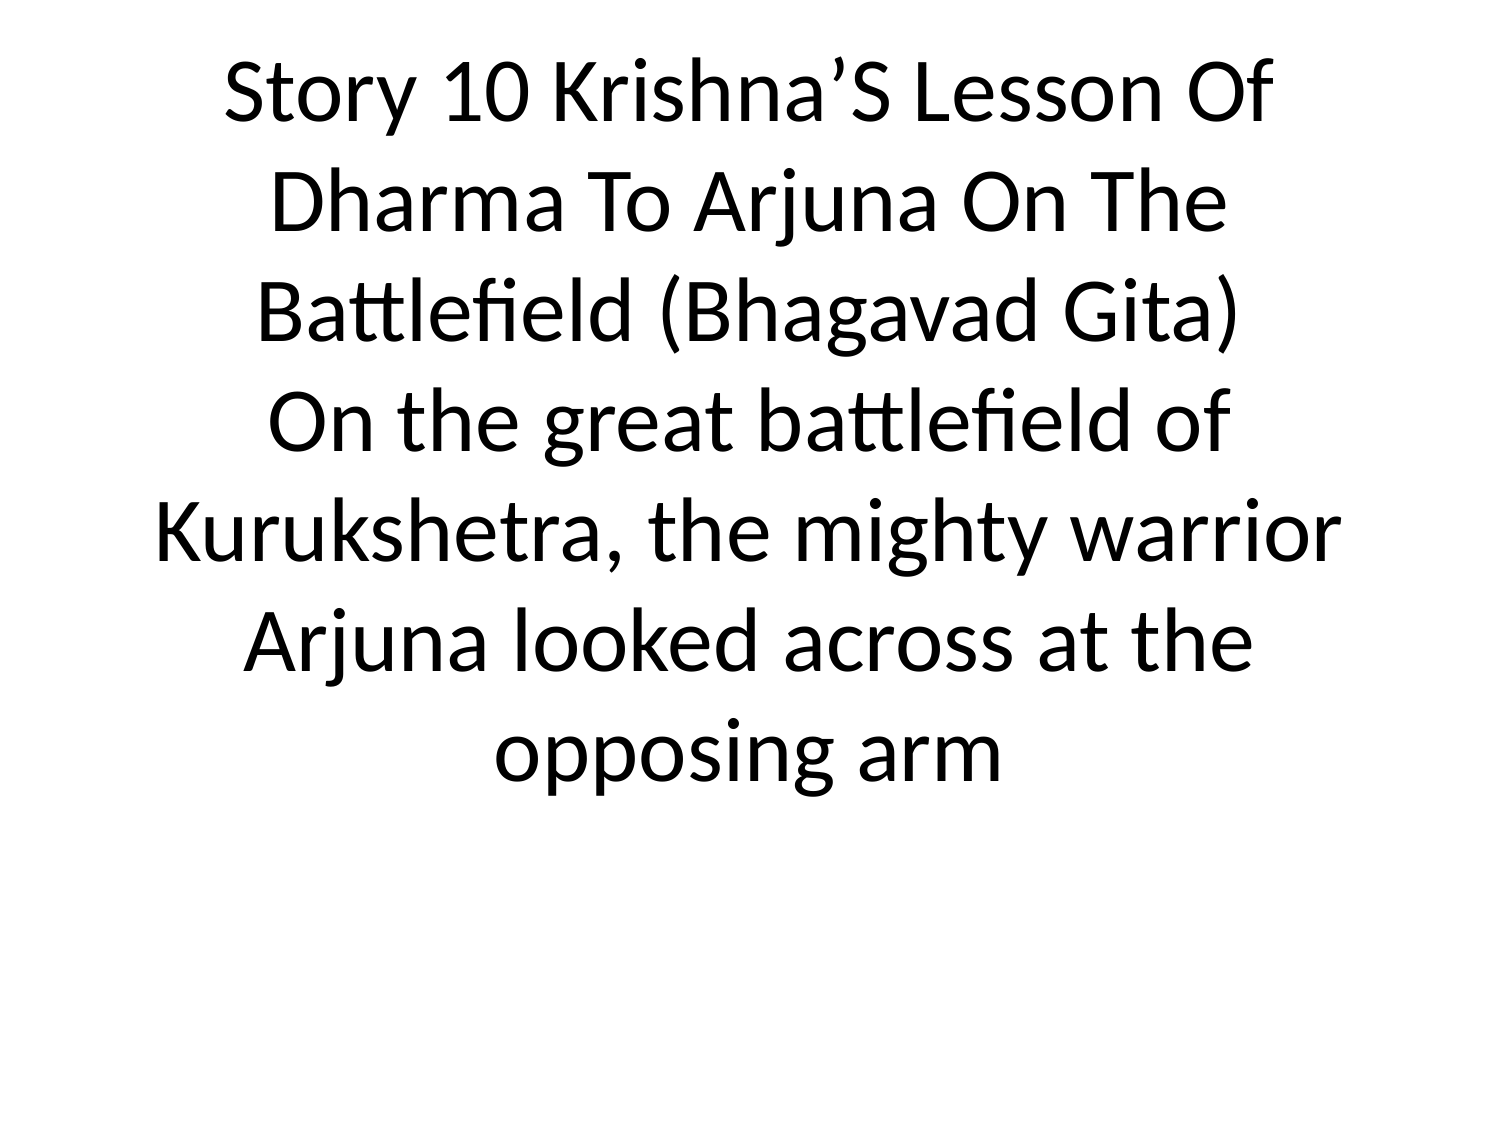

# Story 10 Krishna’S Lesson Of Dharma To Arjuna On The Battlefield (Bhagavad Gita)
On the great battlefield of Kurukshetra, the mighty warrior Arjuna looked across at the opposing arm